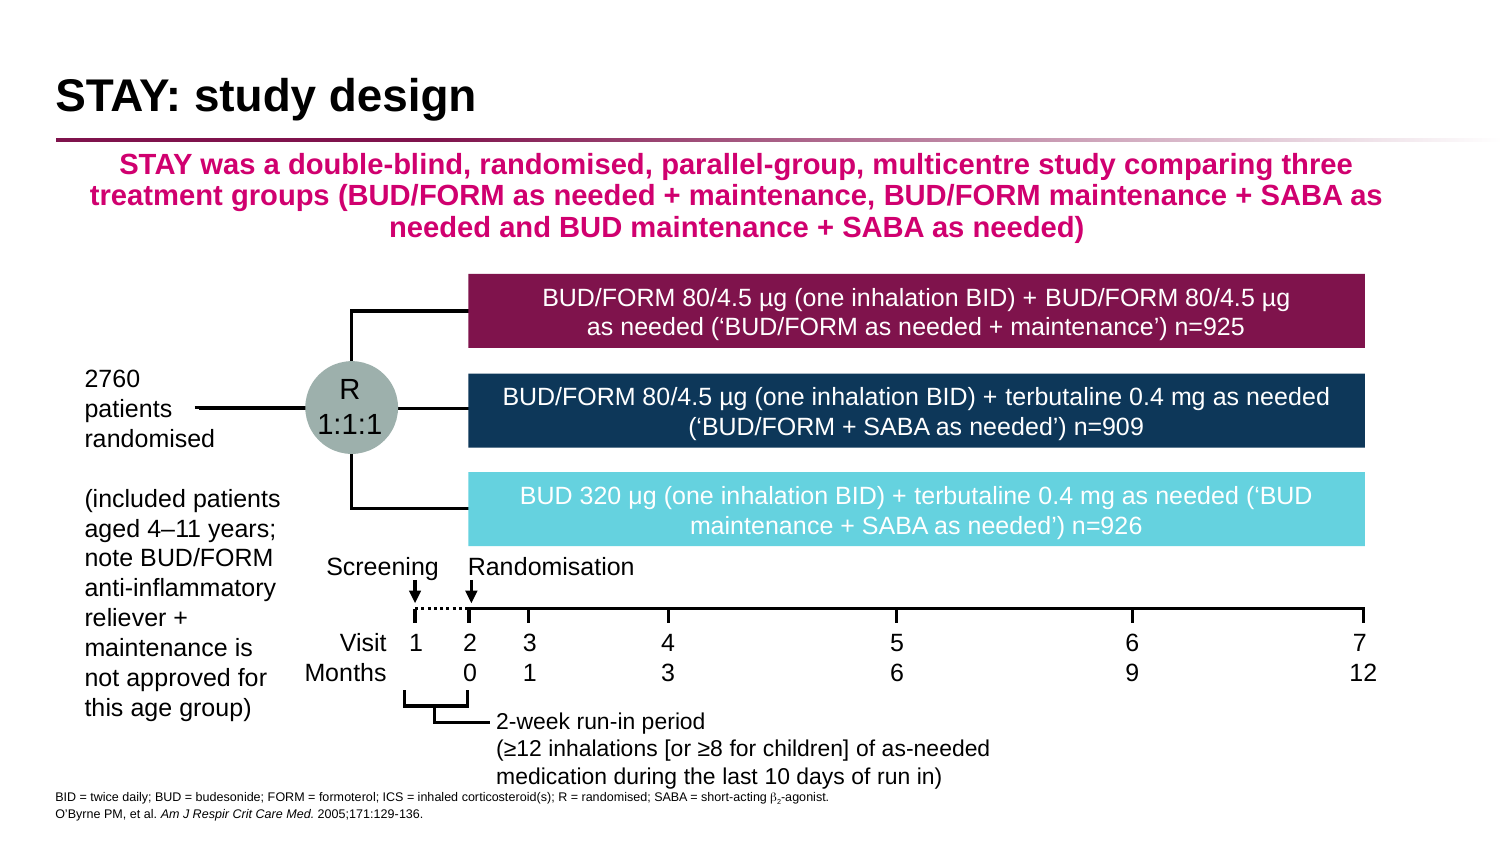

# STAY: study design
STAY was a double-blind, randomised, parallel-group, multicentre study comparing three treatment groups (BUD/FORM as needed + maintenance, BUD/FORM maintenance + SABA as needed and BUD maintenance + SABA as needed)

BUD/FORM 80/4.5 µg (one inhalation BID) + BUD/FORM 80/4.5 µg
as needed (‘BUD/FORM as needed + maintenance’) n=925

2760
patients
randomised
(included patients aged 4–11 years; note BUD/FORM anti-inflammatory reliever + maintenance is not approved for this age group)

R
1:1:1
BUD/FORM 80/4.5 µg (one inhalation BID) + terbutaline 0.4 mg as needed (‘BUD/FORM + SABA as needed’) n=909
BUD 320 μg (one inhalation BID) + terbutaline 0.4 mg as needed (‘BUD maintenance + SABA as needed’) n=926
Screening
Randomisation
Visit
Months
1
2
0
3
1
4
3
5
6
6
9
7
12

2-week run-in period
(≥12 inhalations [or ≥8 for children] of as-needed medication during the last 10 days of run in)

BID = twice daily; BUD = budesonide; FORM = formoterol; ICS = inhaled corticosteroid(s); R = randomised; SABA = short-acting β2-agonist.
O’Byrne PM, et al. Am J Respir Crit Care Med. 2005;171:129-136.